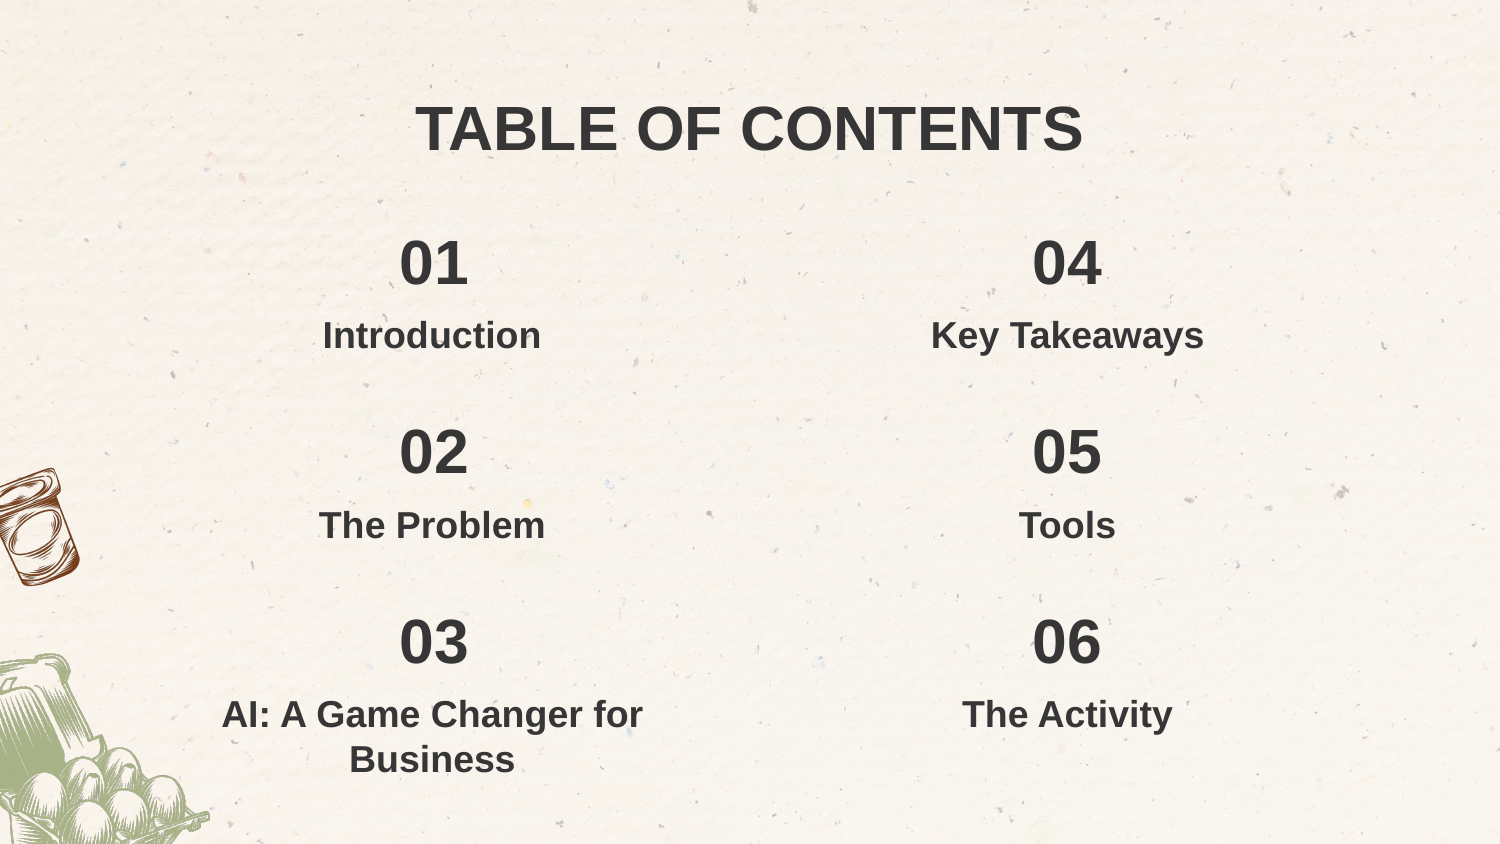

# TABLE OF CONTENTS
01
04
Introduction
Key Takeaways
05
02
The Problem
Tools
03
06
AI: A Game Changer for Business
The Activity